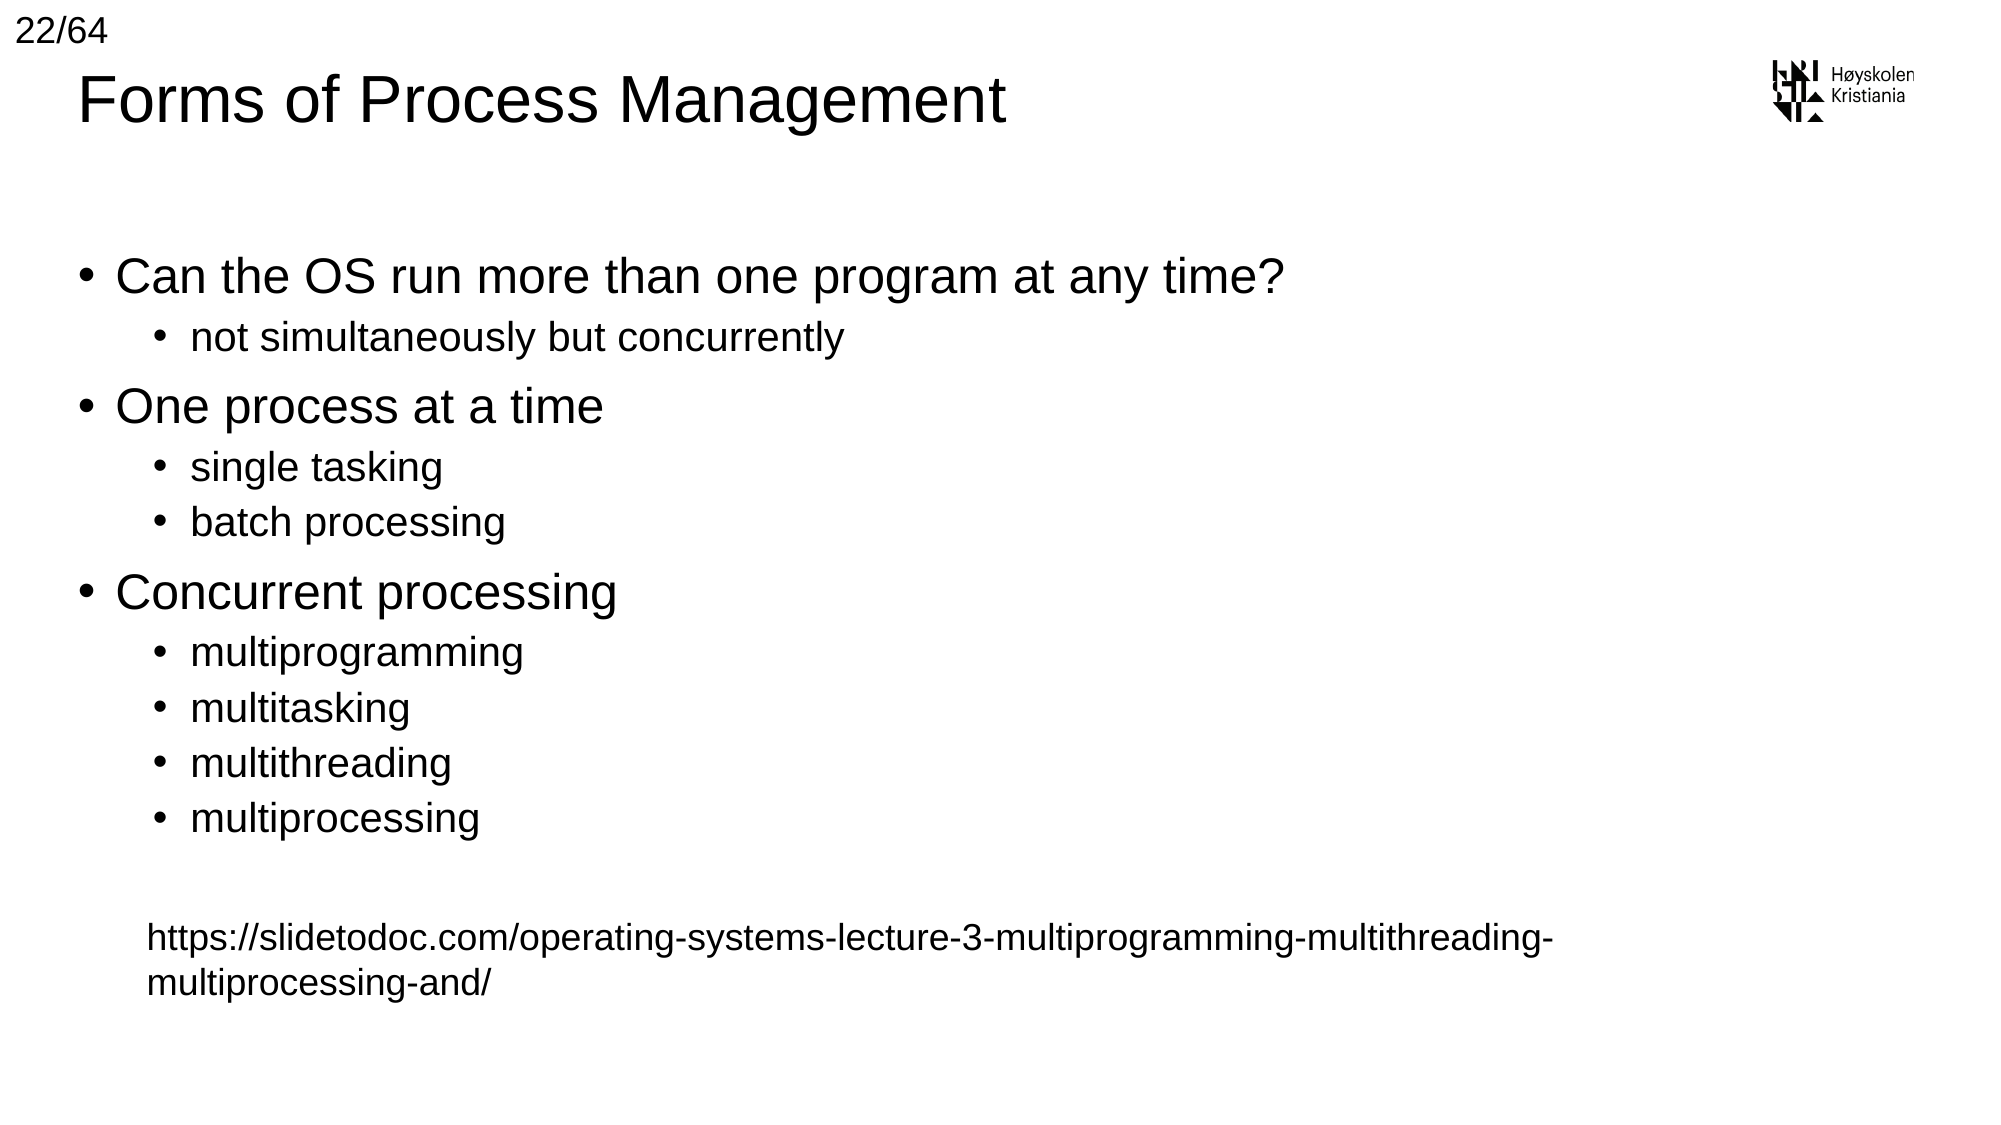

22/64
# Forms of Process Management
Can the OS run more than one program at any time?
not simultaneously but concurrently
One process at a time
single tasking
batch processing
Concurrent processing
multiprogramming
multitasking
multithreading
multiprocessing
https://slidetodoc.com/operating-systems-lecture-3-multiprogramming-multithreading-multiprocessing-and/